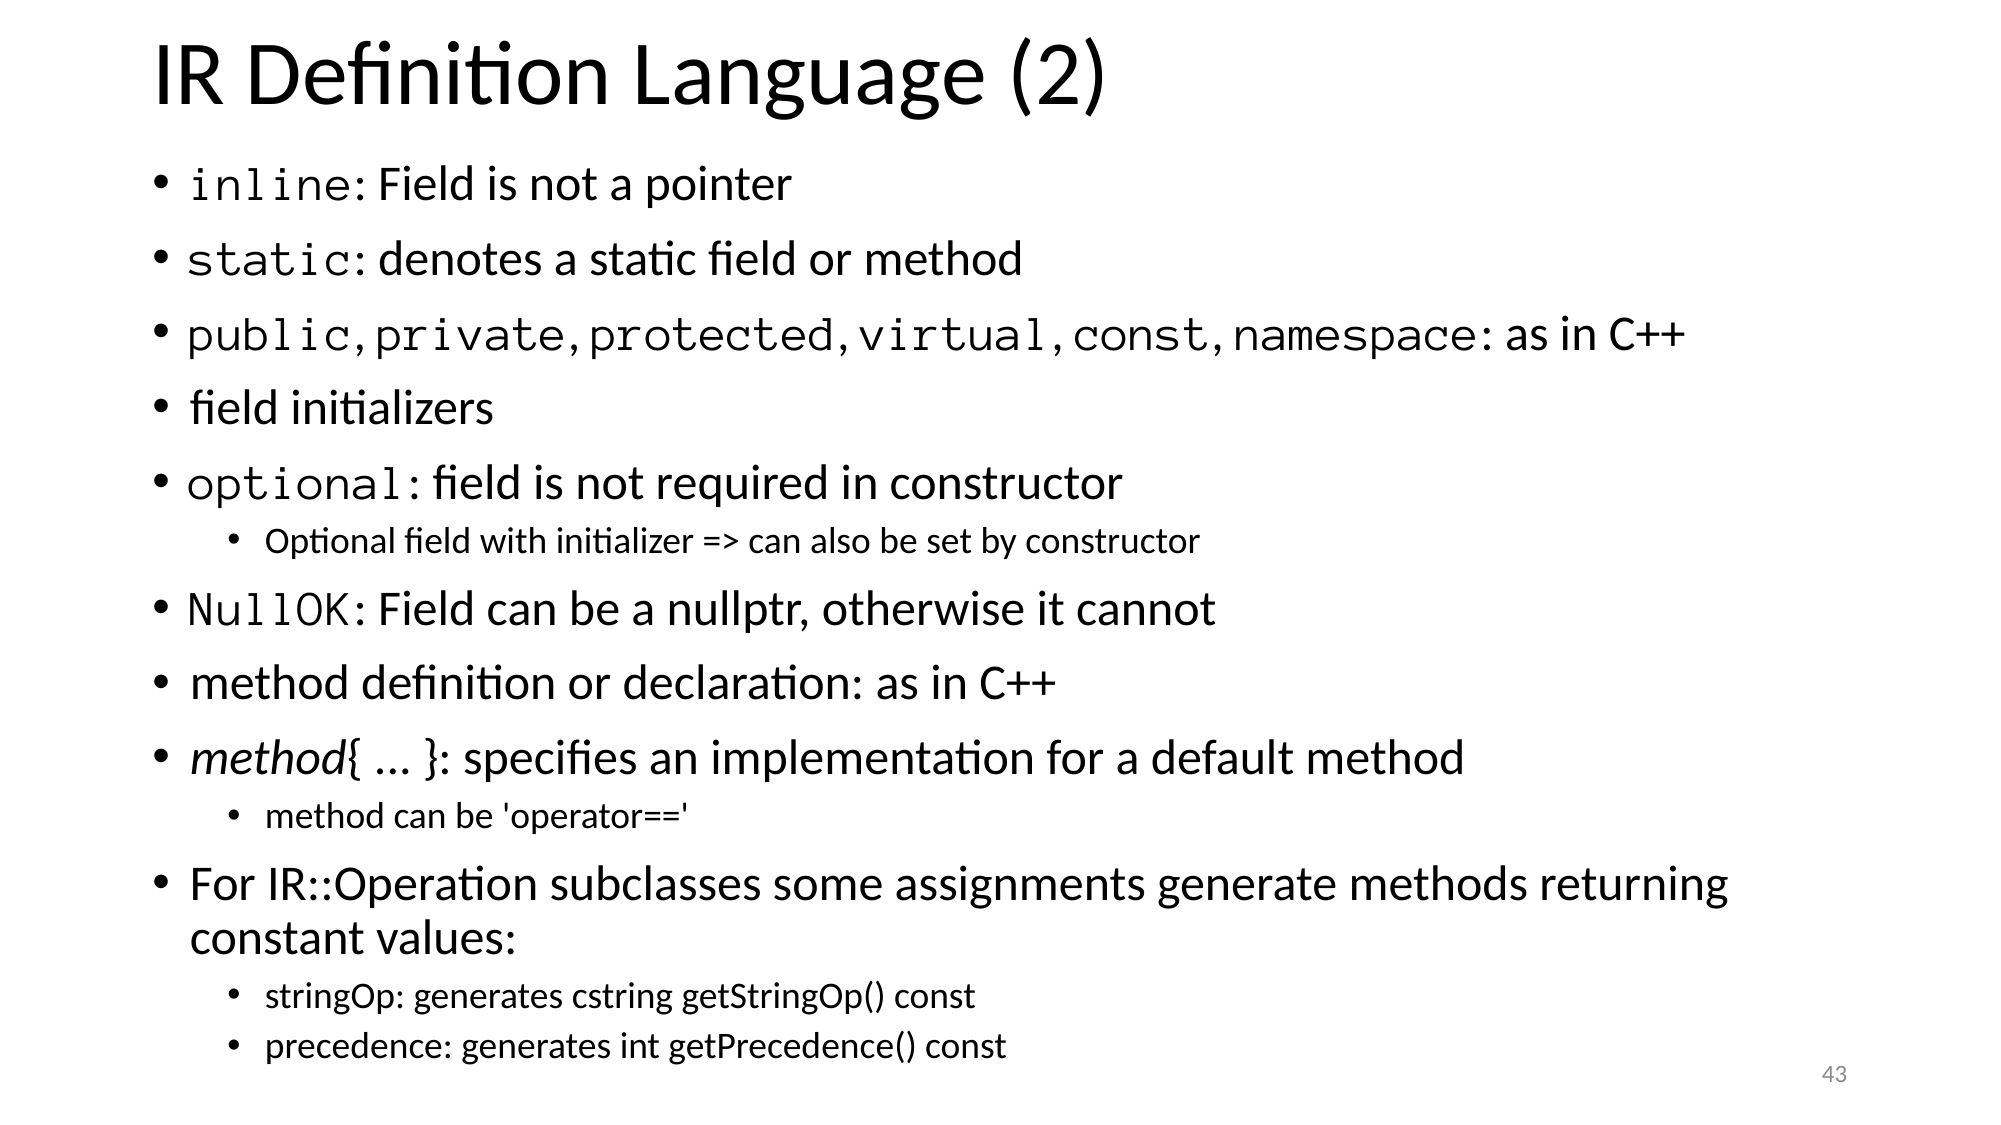

# IR Definition Language (2)
inline: Field is not a pointer
static: denotes a static field or method
public, private, protected, virtual, const, namespace: as in C++
field initializers
optional: field is not required in constructor
Optional field with initializer => can also be set by constructor
NullOK: Field can be a nullptr, otherwise it cannot
method definition or declaration: as in C++
method{ ... }: specifies an implementation for a default method
method can be 'operator=='
For IR::Operation subclasses some assignments generate methods returning constant values:
stringOp: generates cstring getStringOp() const
precedence: generates int getPrecedence() const

43